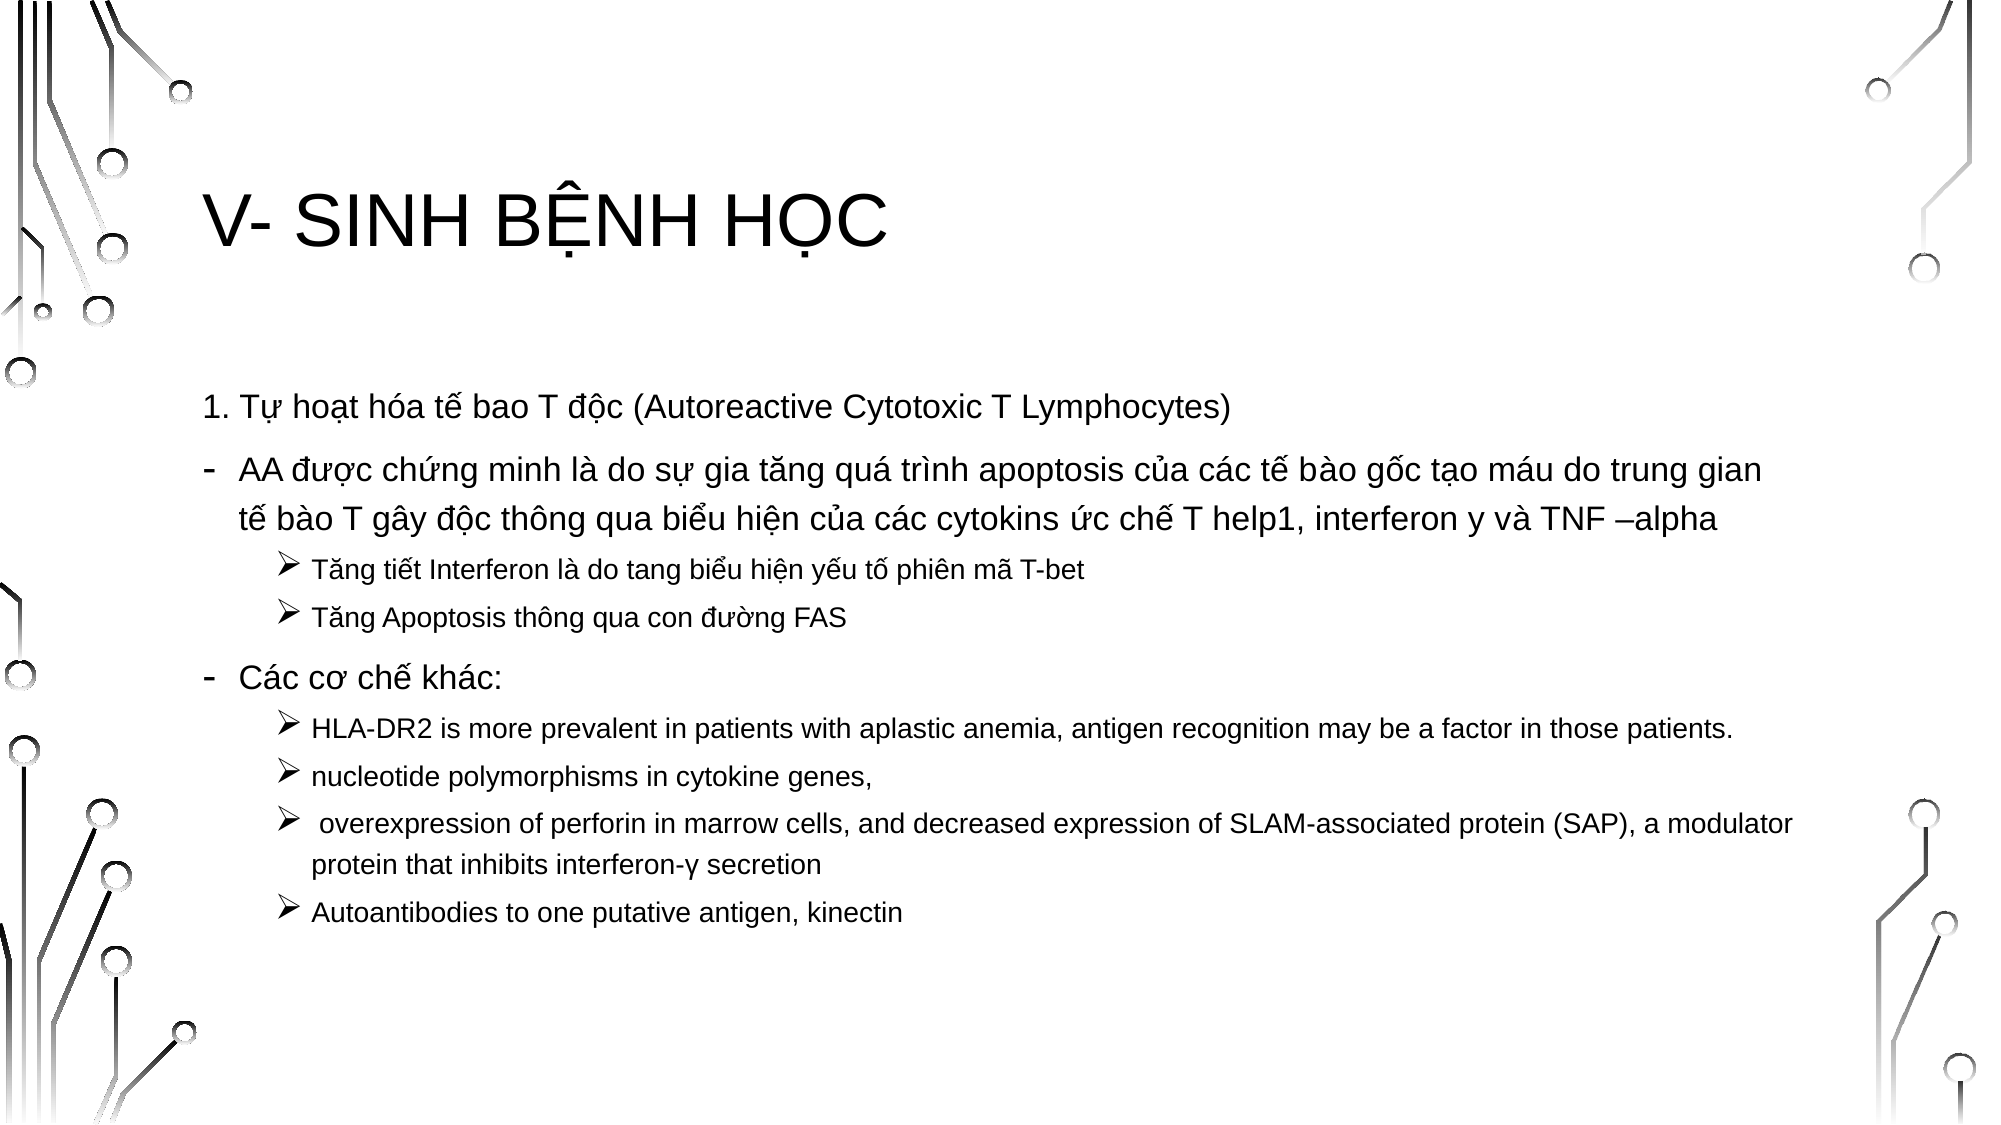

# V- SINH BỆNH HỌC
1. Tự hoạt hóa tế bao T độc (Autoreactive Cytotoxic T Lymphocytes)
AA được chứng minh là do sự gia tăng quá trình apoptosis của các tế bào gốc tạo máu do trung gian tế bào T gây độc thông qua biểu hiện của các cytokins ức chế T help1, interferon y và TNF –alpha
Tăng tiết Interferon là do tang biểu hiện yếu tố phiên mã T-bet
Tăng Apoptosis thông qua con đường FAS
Các cơ chế khác:
HLA-DR2 is more prevalent in patients with aplastic anemia, antigen recognition may be a factor in those patients.
nucleotide polymorphisms in cytokine genes,
 overexpression of perforin in marrow cells, and decreased expression of SLAM-associated protein (SAP), a modulator protein that inhibits interferon-γ secretion
Autoantibodies to one putative antigen, kinectin